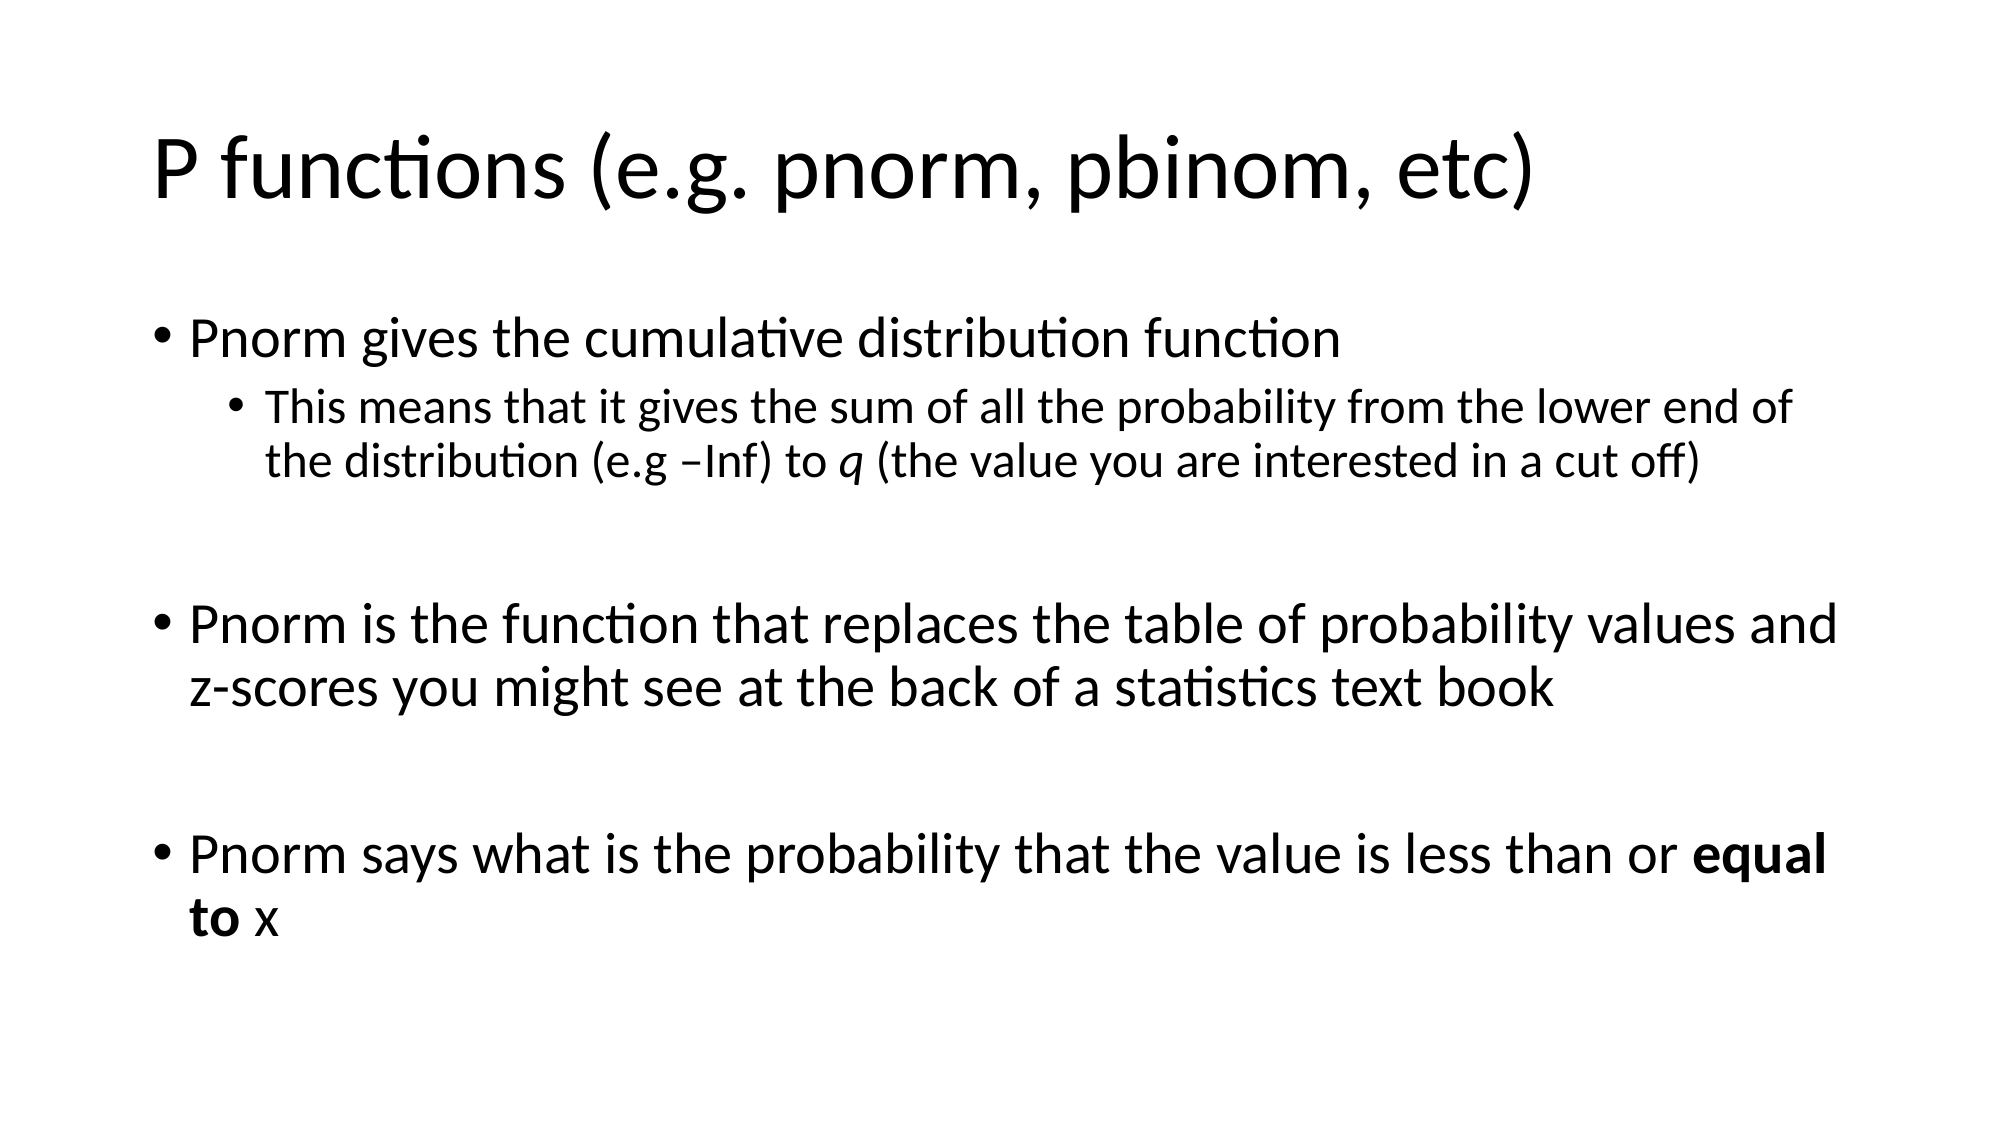

# P functions (e.g. pnorm, pbinom, etc)
Pnorm gives the cumulative distribution function
This means that it gives the sum of all the probability from the lower end of the distribution (e.g –Inf) to q (the value you are interested in a cut off)

Pnorm is the function that replaces the table of probability values and z-scores you might see at the back of a statistics text book

Pnorm says what is the probability that the value is less than or equal to x